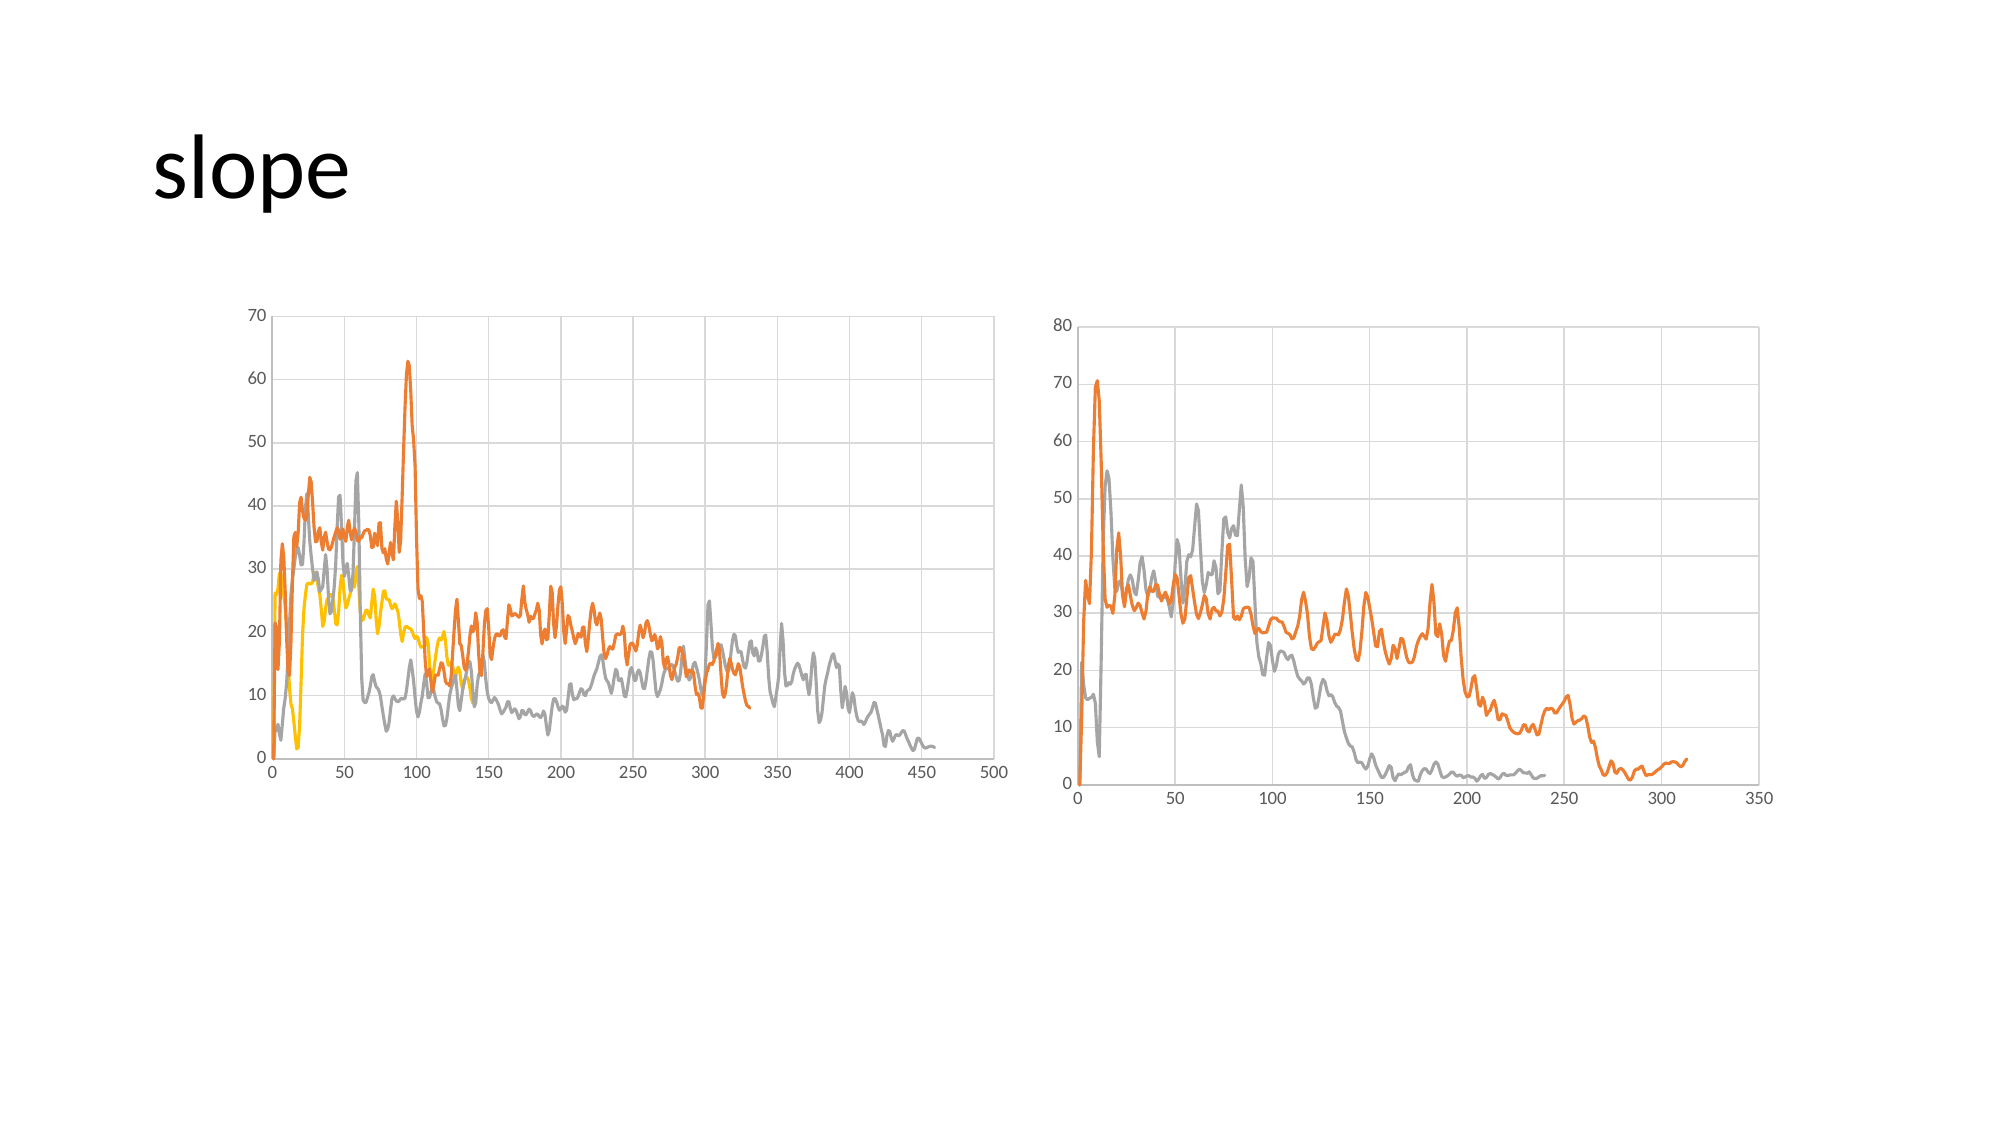

# slope

### Chart

| Category |  |  |  |  |
|---|---|---|---|---|

### Chart

| Category |  |  |  |
|---|---|---|---|